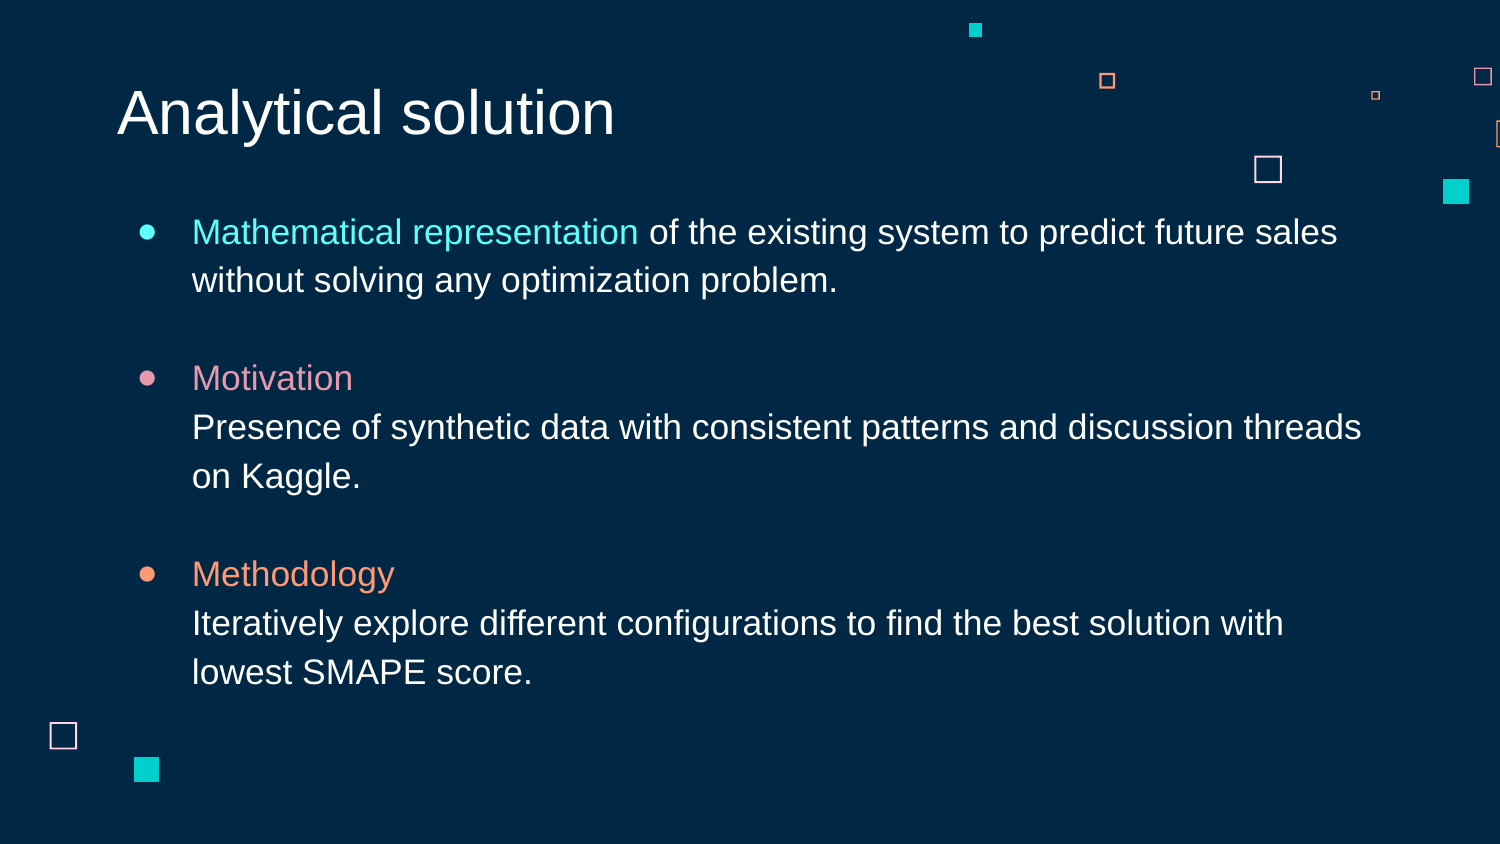

Analytical solution
Mathematical representation of the existing system to predict future sales without solving any optimization problem.

Motivation
Presence of synthetic data with consistent patterns and discussion threads on Kaggle.

Methodology
Iteratively explore different configurations to find the best solution with lowest SMAPE score.